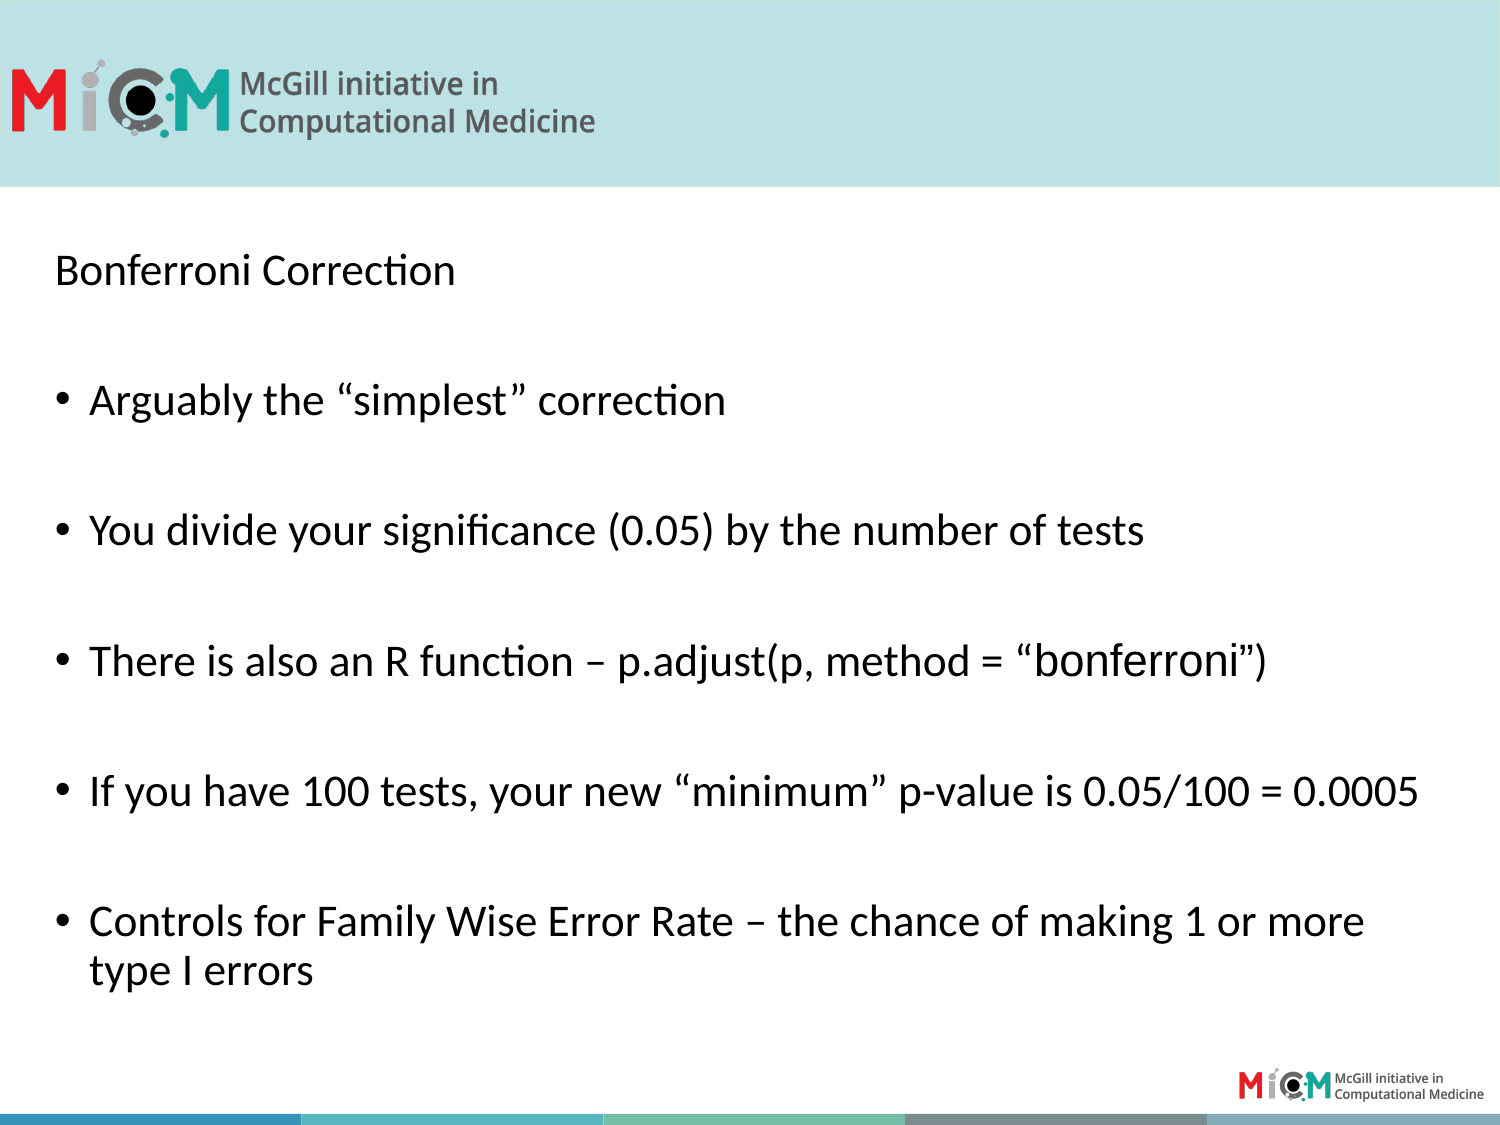

Bonferroni Correction

Arguably the “simplest” correction

You divide your significance (0.05) by the number of tests

There is also an R function – p.adjust(p, method = “bonferroni”)

If you have 100 tests, your new “minimum” p-value is 0.05/100 = 0.0005

Controls for Family Wise Error Rate – the chance of making 1 or more type I errors